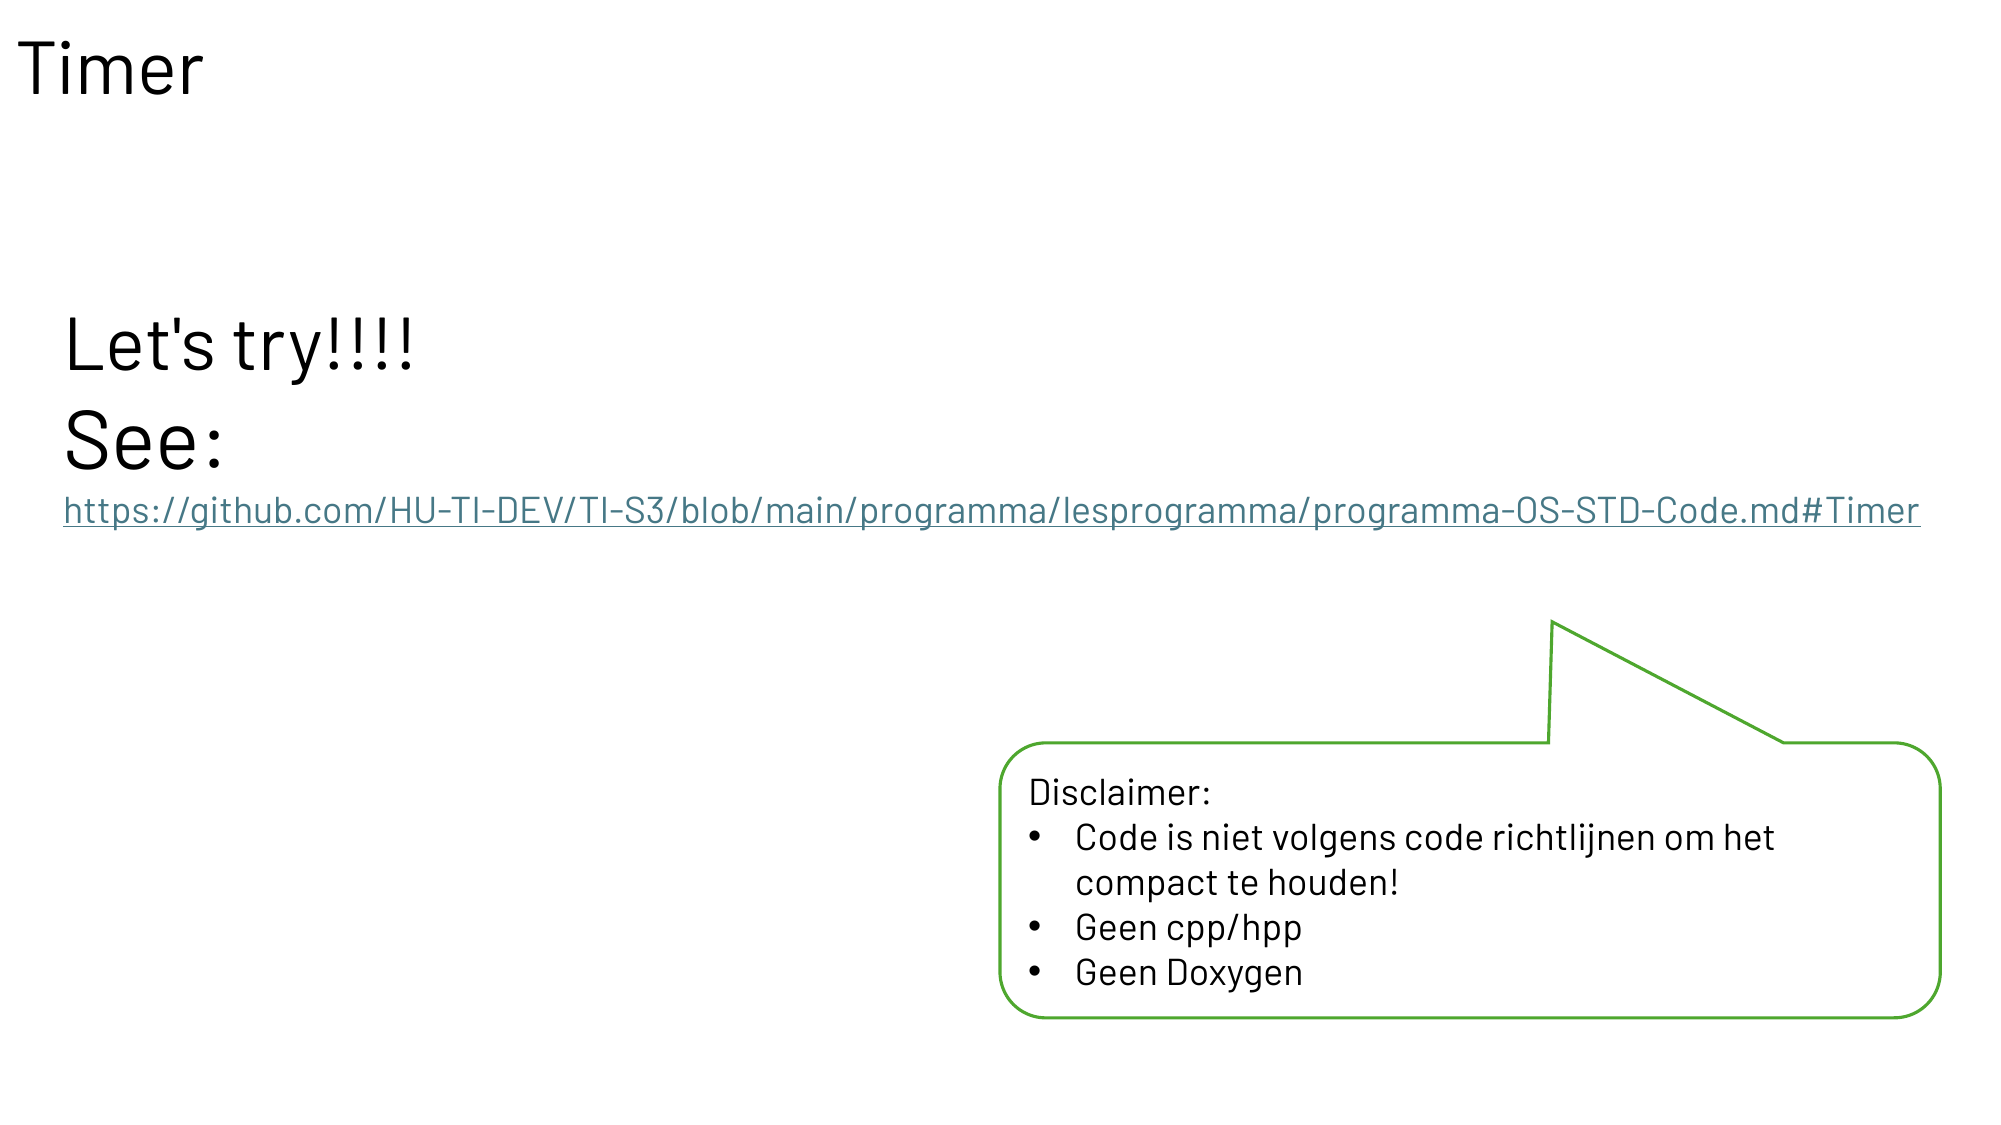

Timer
Let's try!!!!
See:
https://github.com/HU-TI-DEV/TI-S3/blob/main/programma/lesprogramma/programma-OS-STD-Code.md#Timer

Disclaimer:
Code is niet volgens code richtlijnen om het compact te houden!
Geen cpp/hpp
Geen Doxygen